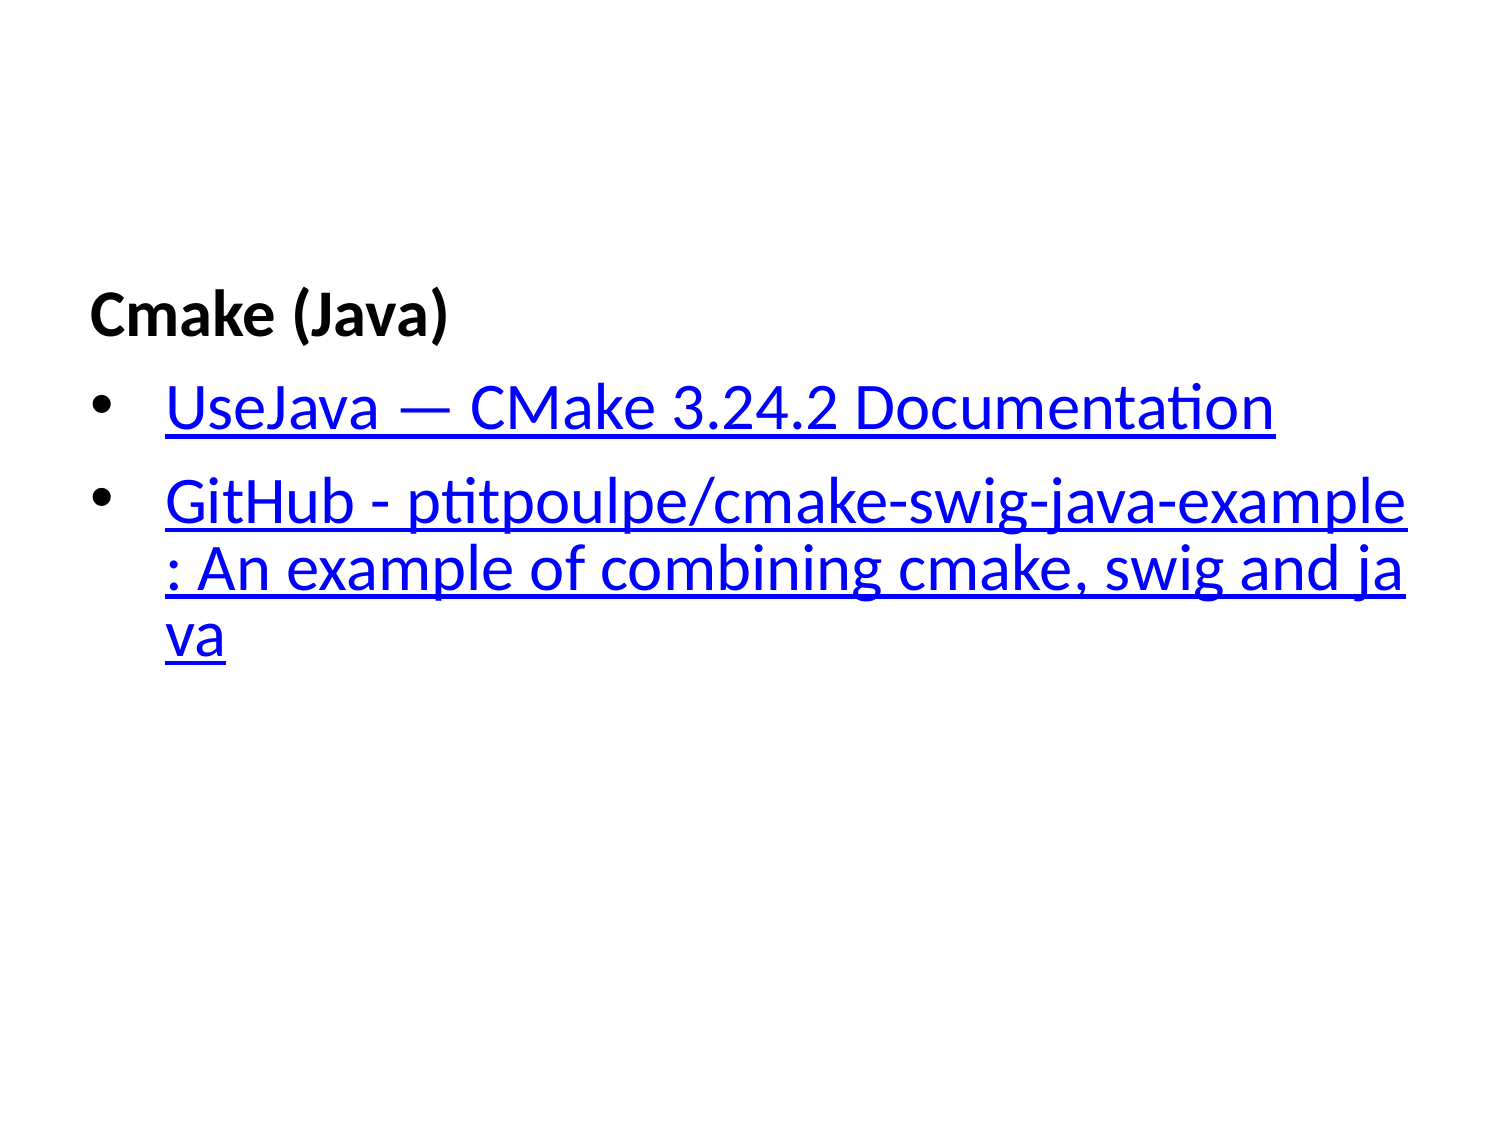

Cmake (Java)
UseJava — CMake 3.24.2 Documentation
GitHub - ptitpoulpe/cmake-swig-java-example: An example of combining cmake, swig and java